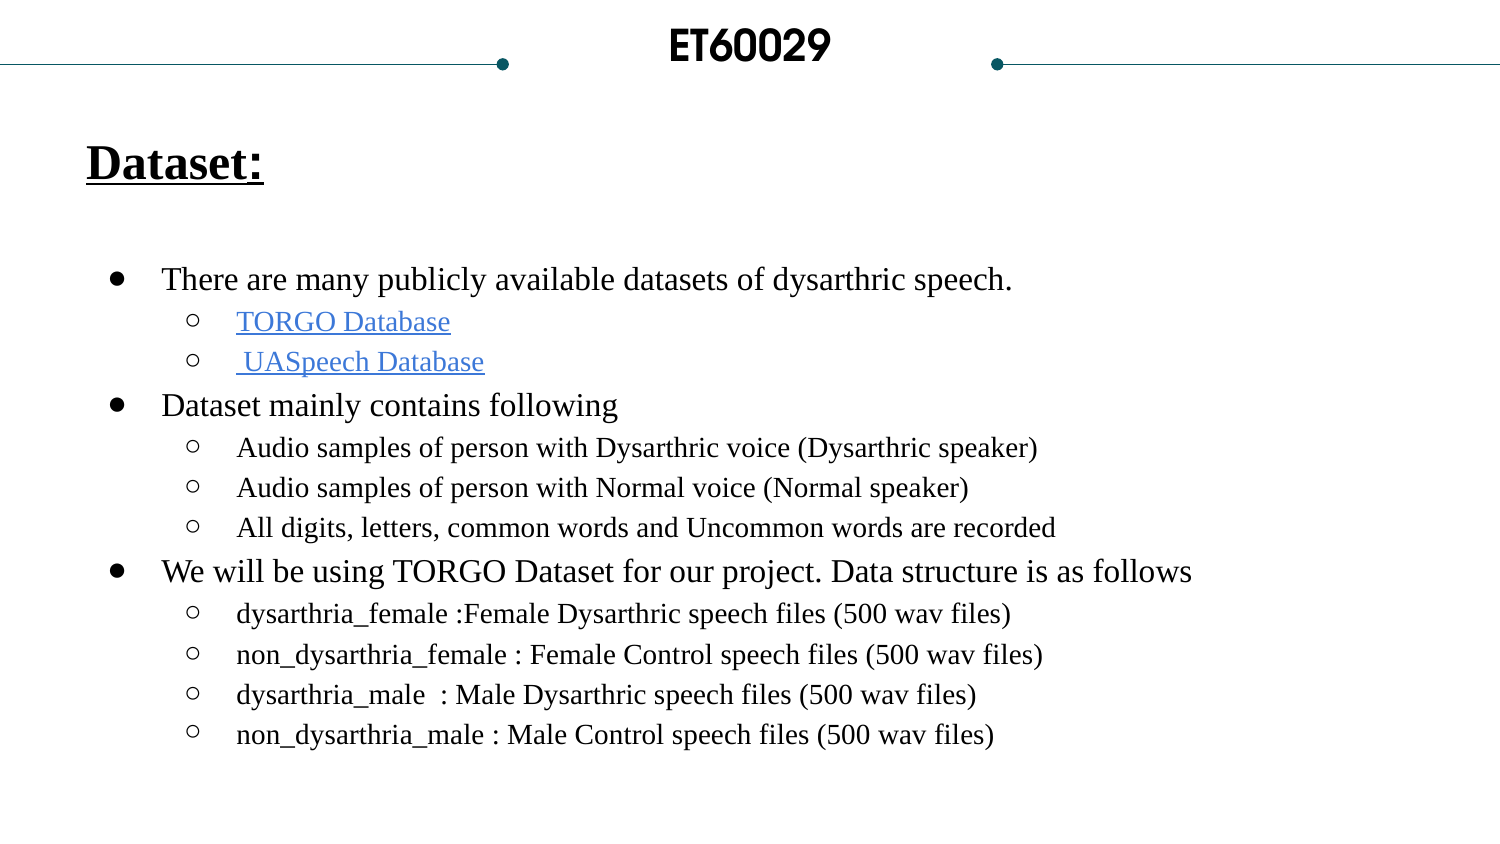

ET60029
Dataset:
There are many publicly available datasets of dysarthric speech.
TORGO Database
 UASpeech Database
Dataset mainly contains following
Audio samples of person with Dysarthric voice (Dysarthric speaker)
Audio samples of person with Normal voice (Normal speaker)
All digits, letters, common words and Uncommon words are recorded
We will be using TORGO Dataset for our project. Data structure is as follows
dysarthria_female :Female Dysarthric speech files (500 wav files)
non_dysarthria_female : Female Control speech files (500 wav files)
dysarthria_male  : Male Dysarthric speech files (500 wav files)
non_dysarthria_male : Male Control speech files (500 wav files)